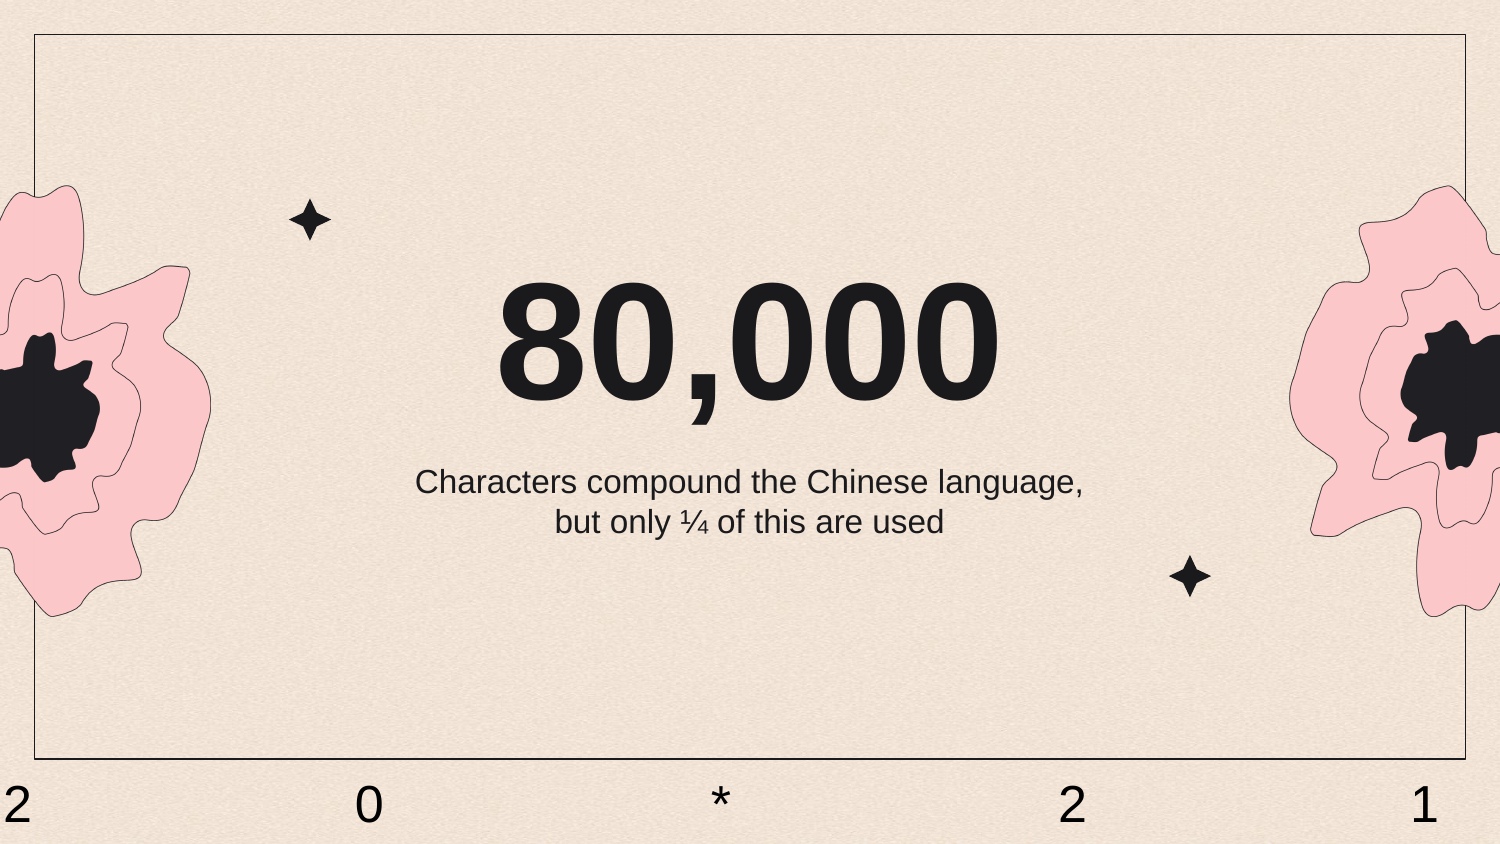

# 80,000
Characters compound the Chinese language, but only ¼ of this are used